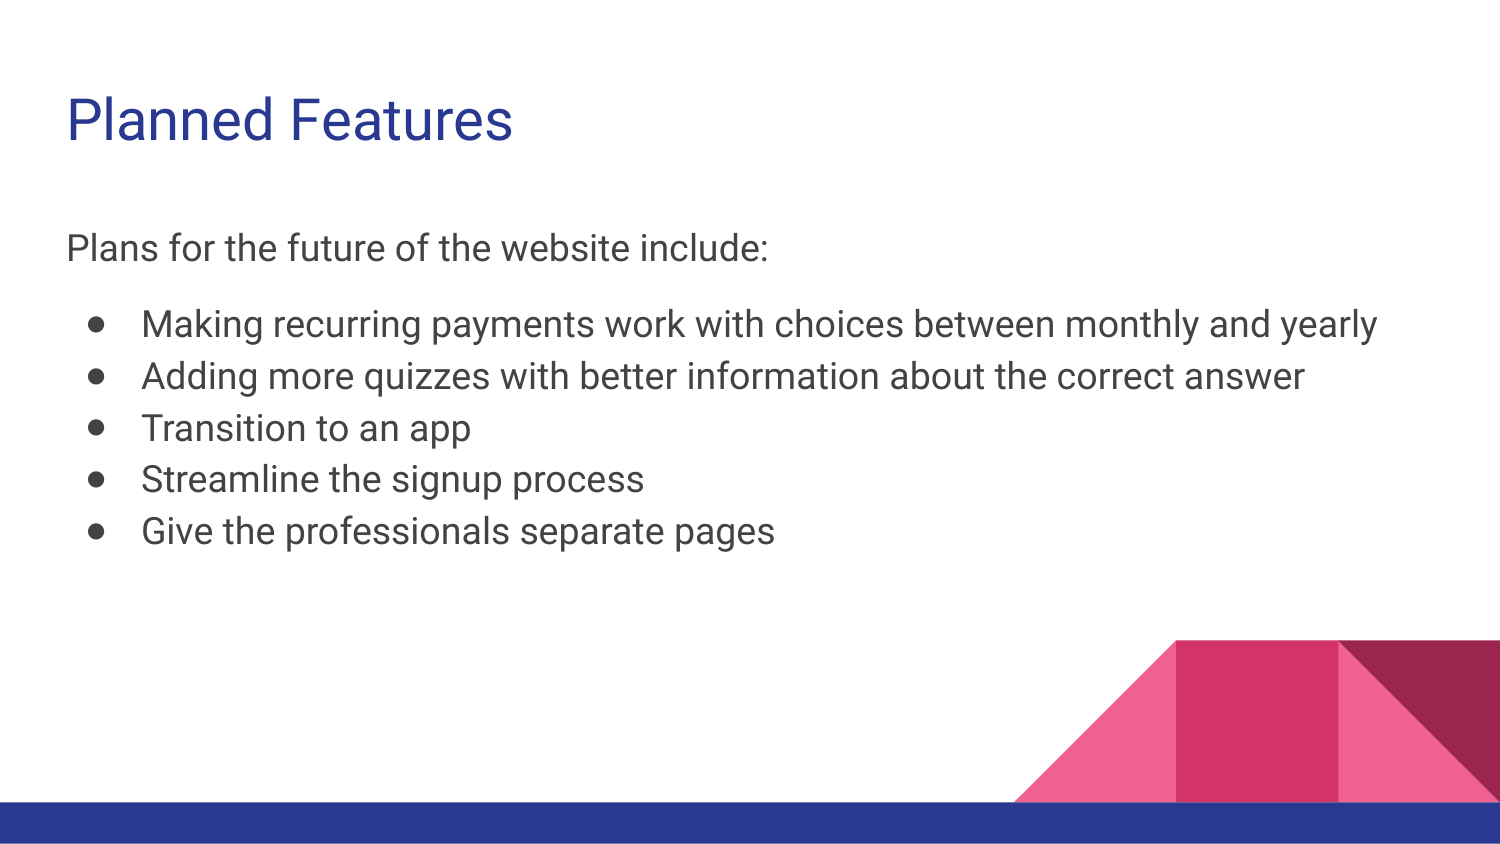

# Planned Features
Plans for the future of the website include:
Making recurring payments work with choices between monthly and yearly
Adding more quizzes with better information about the correct answer
Transition to an app
Streamline the signup process
Give the professionals separate pages